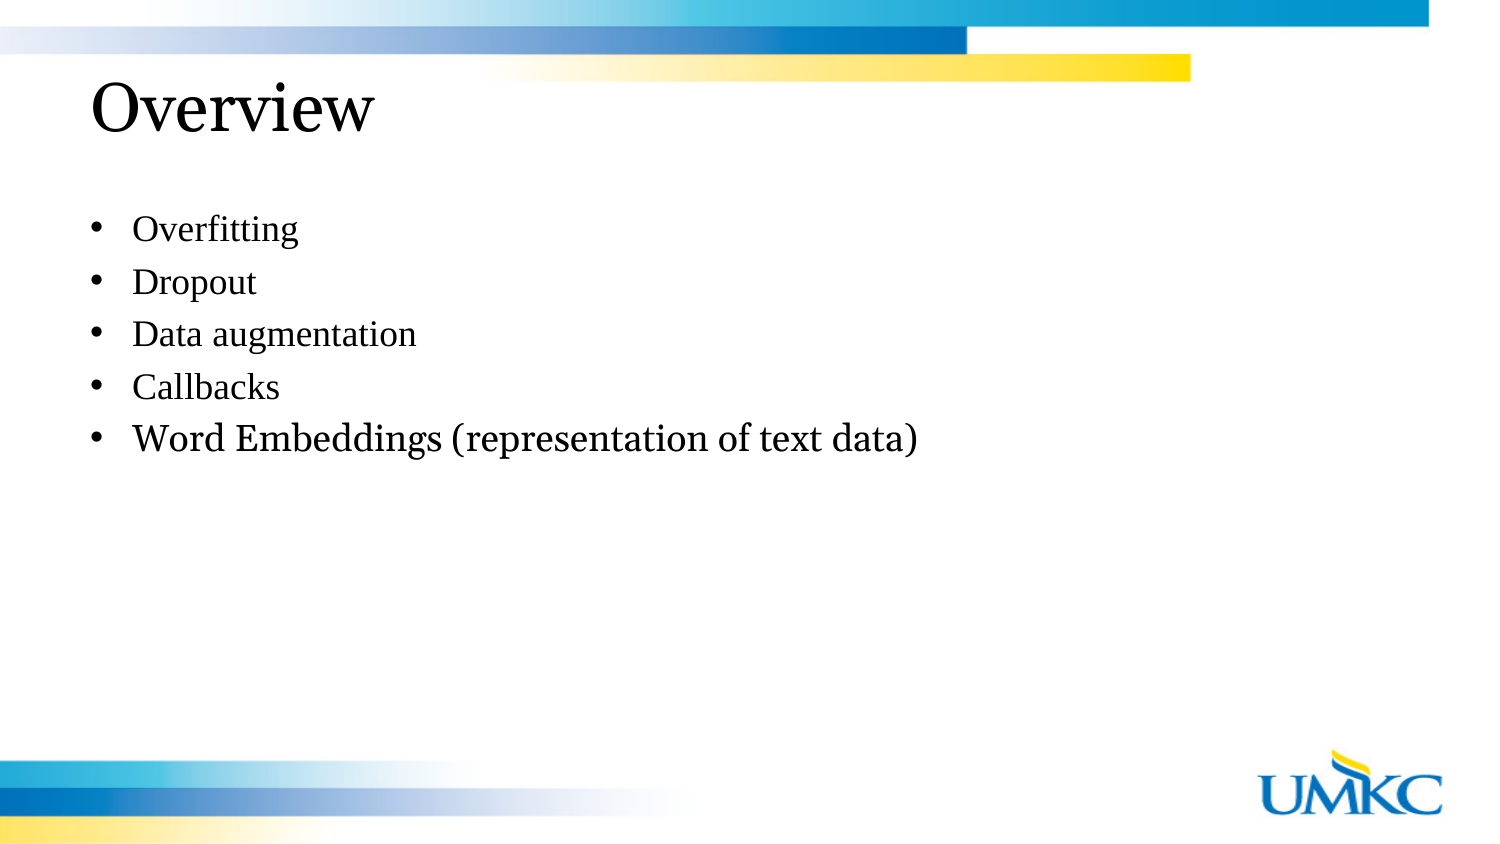

# Overview
Overfitting
Dropout
Data augmentation
Callbacks
Word Embeddings (representation of text data)